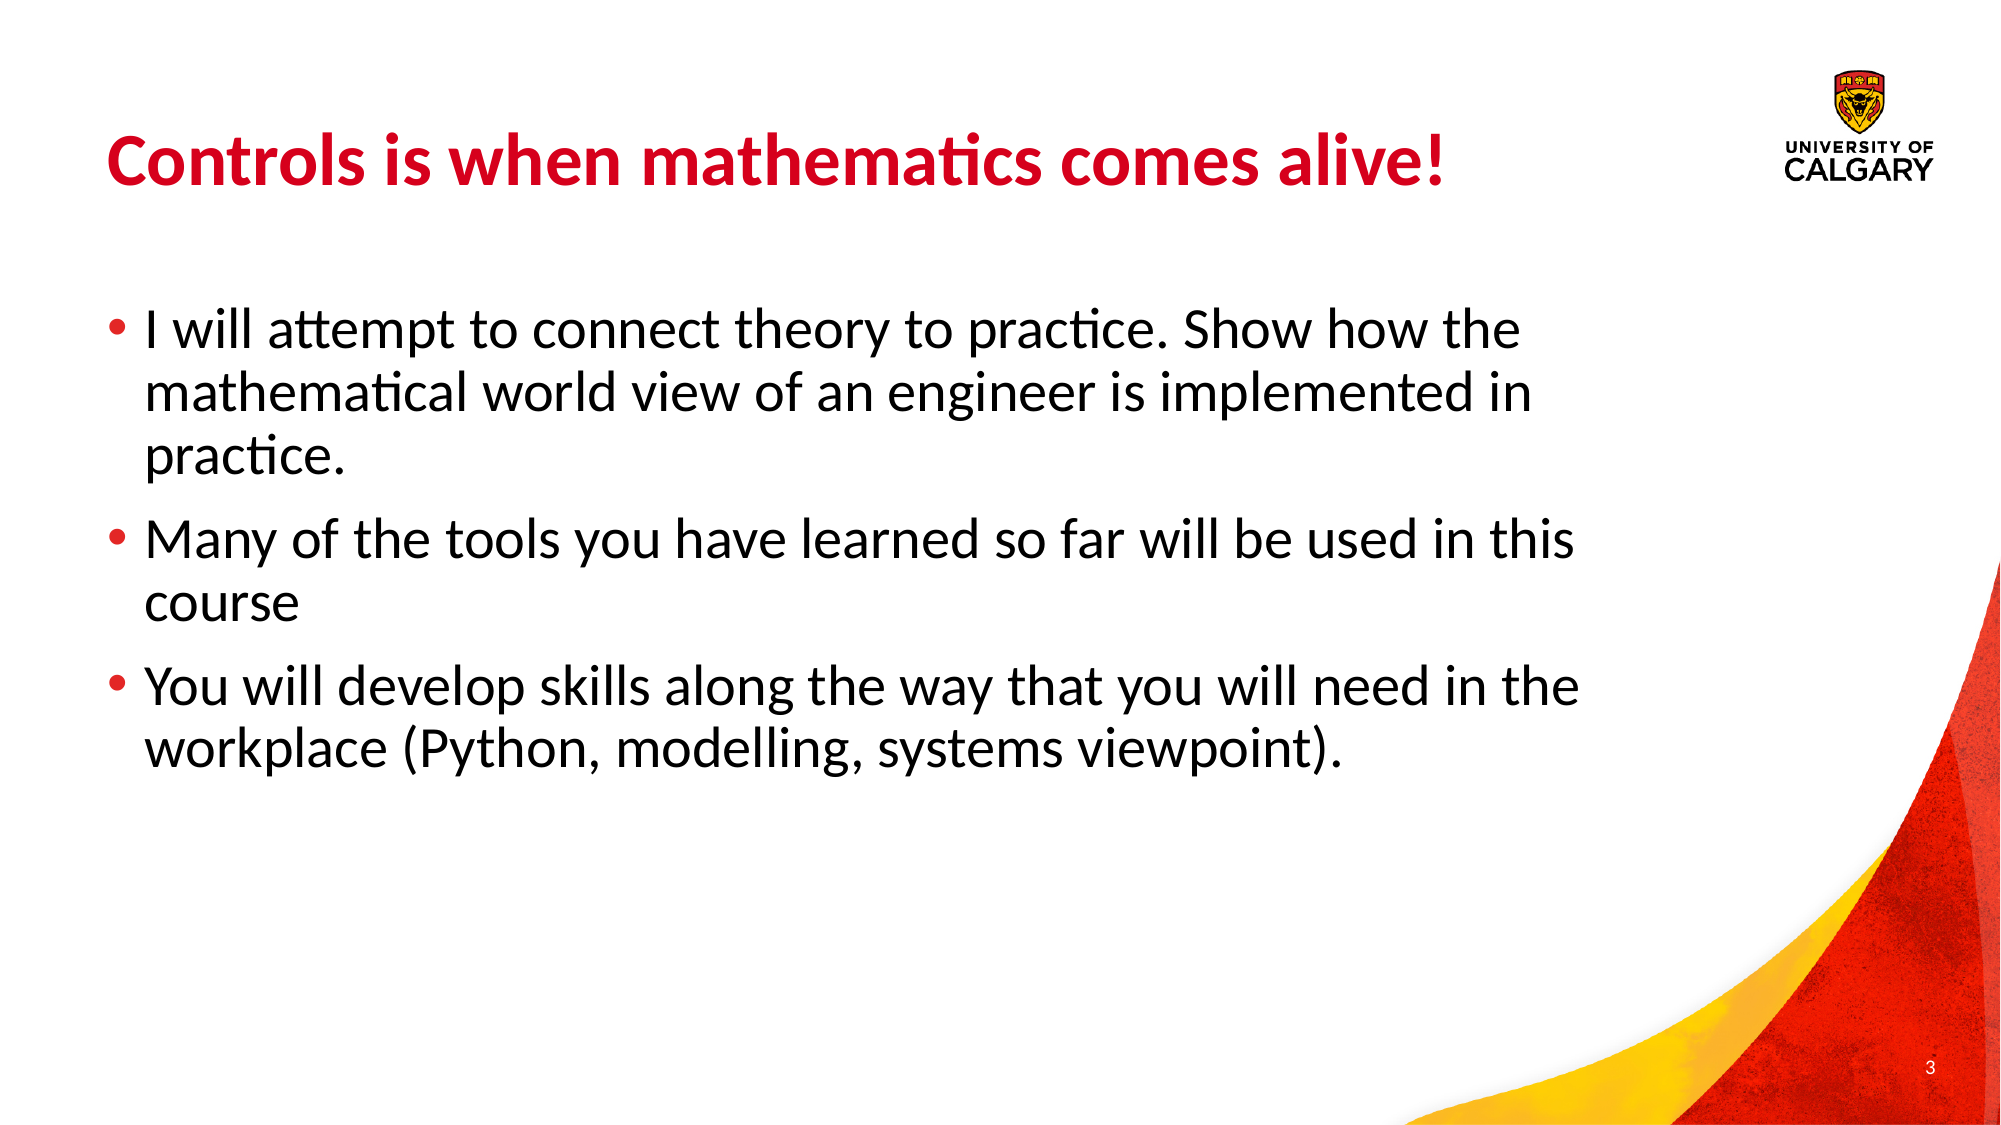

# Controls is when mathematics comes alive!
I will attempt to connect theory to practice. Show how the mathematical world view of an engineer is implemented in practice.
Many of the tools you have learned so far will be used in this course
You will develop skills along the way that you will need in the workplace (Python, modelling, systems viewpoint).
3